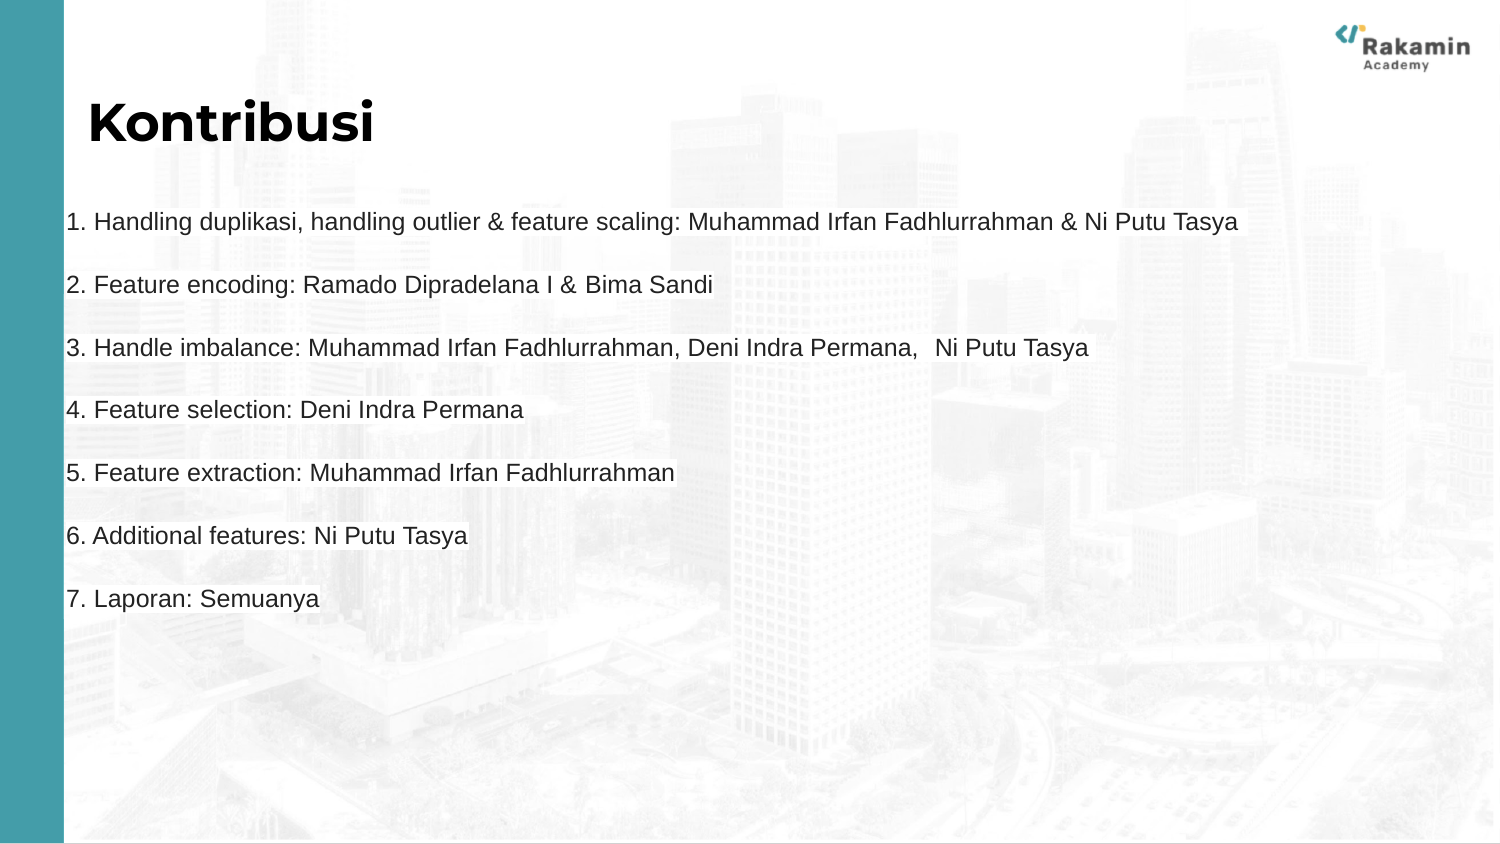

# Kontribusi
1. Handling duplikasi, handling outlier & feature scaling: Muhammad Irfan Fadhlurrahman & Ni Putu Tasya⁩

2. Feature encoding: Ramado Dipradelana I & ⁨Bima⁩ Sandi

3. Handle imbalance: Muhammad Irfan Fadhlurrahman, Deni Indra Permana, ⁩ ⁨Ni Putu Tasya⁩

4. Feature selection: Deni Indra Permana

5. Feature extraction: Muhammad Irfan Fadhlurrahman

6. Additional features: Ni Putu Tasya

7. Laporan: Semuanya